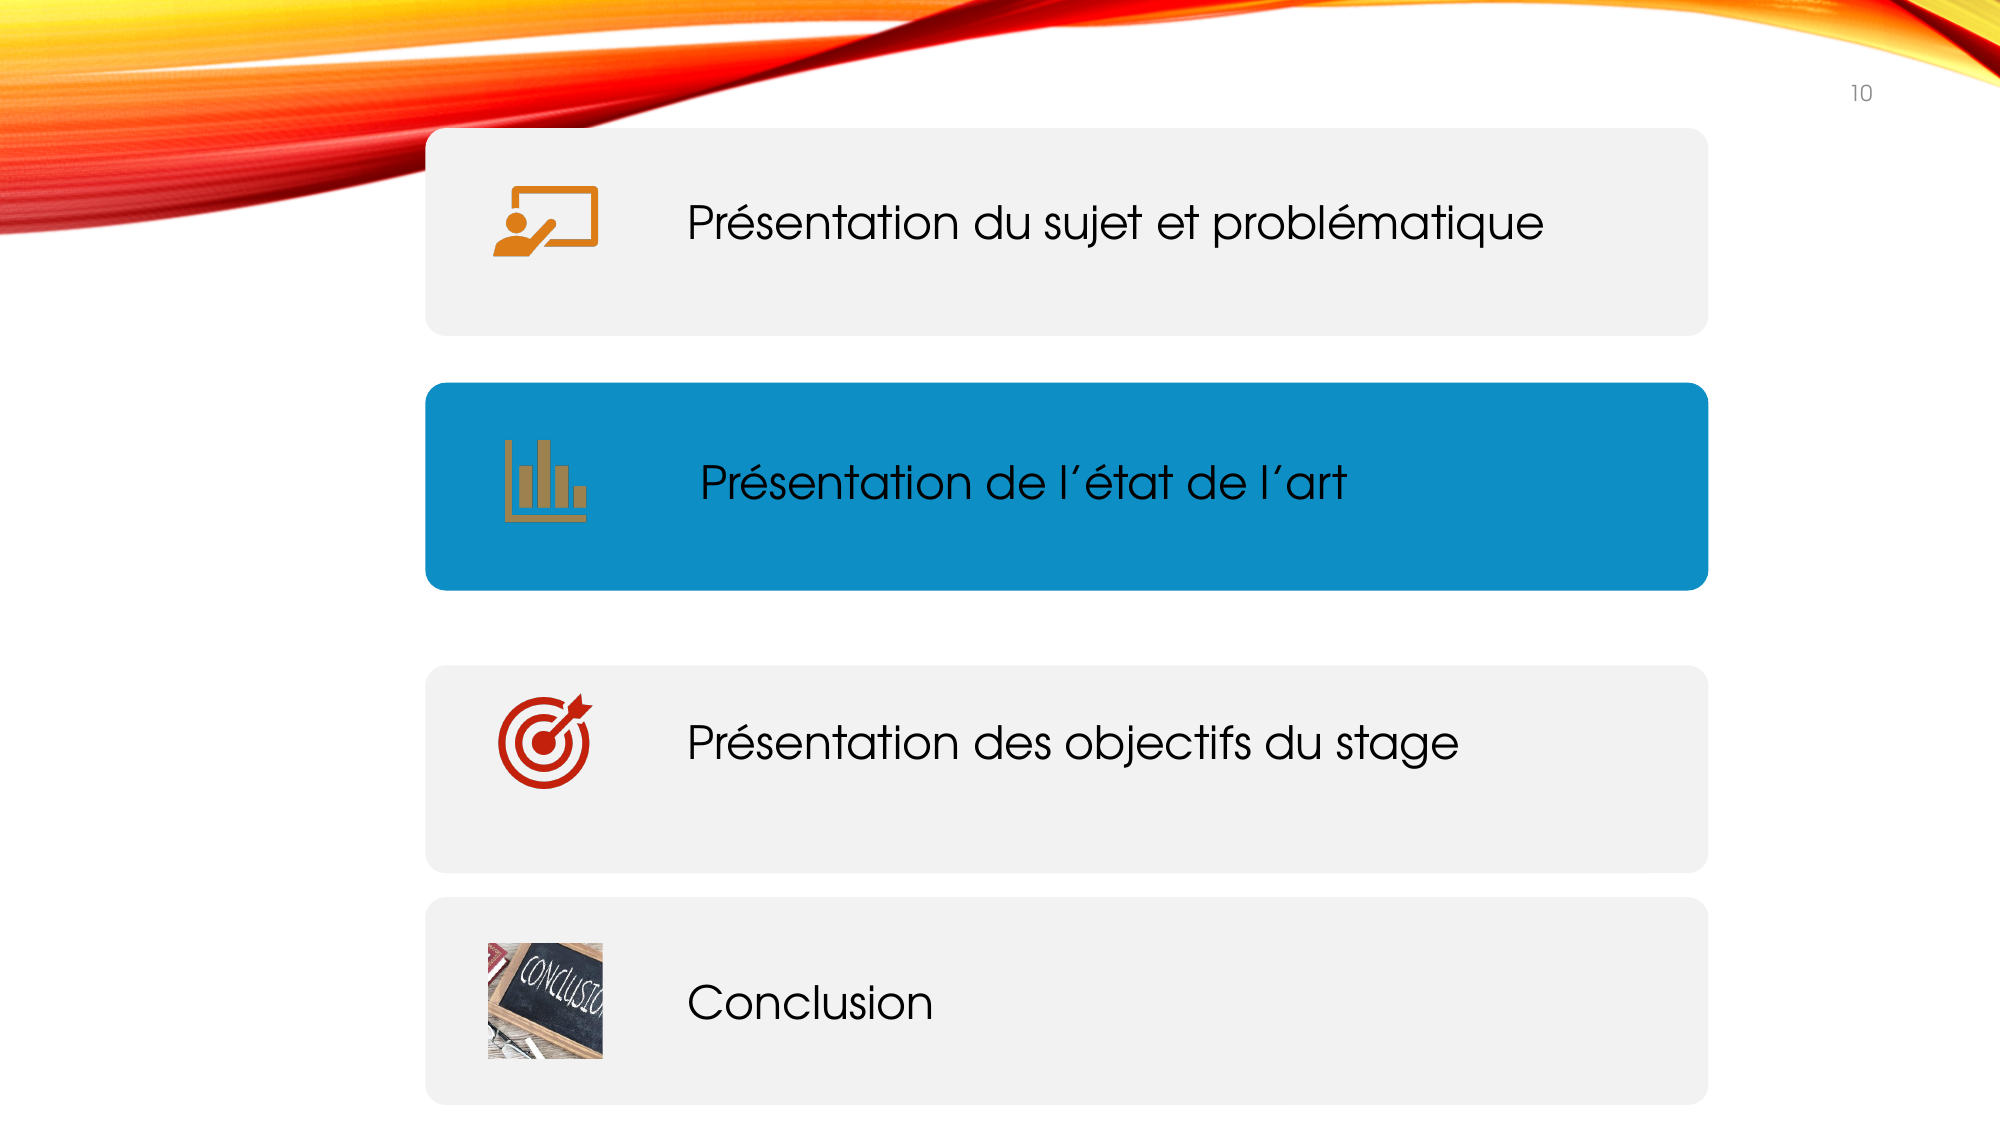

10
Présentation du sujet et problématique
 Présentation de l’état de l’art
Présentation des objectifs du stage
Conclusion
# Plan